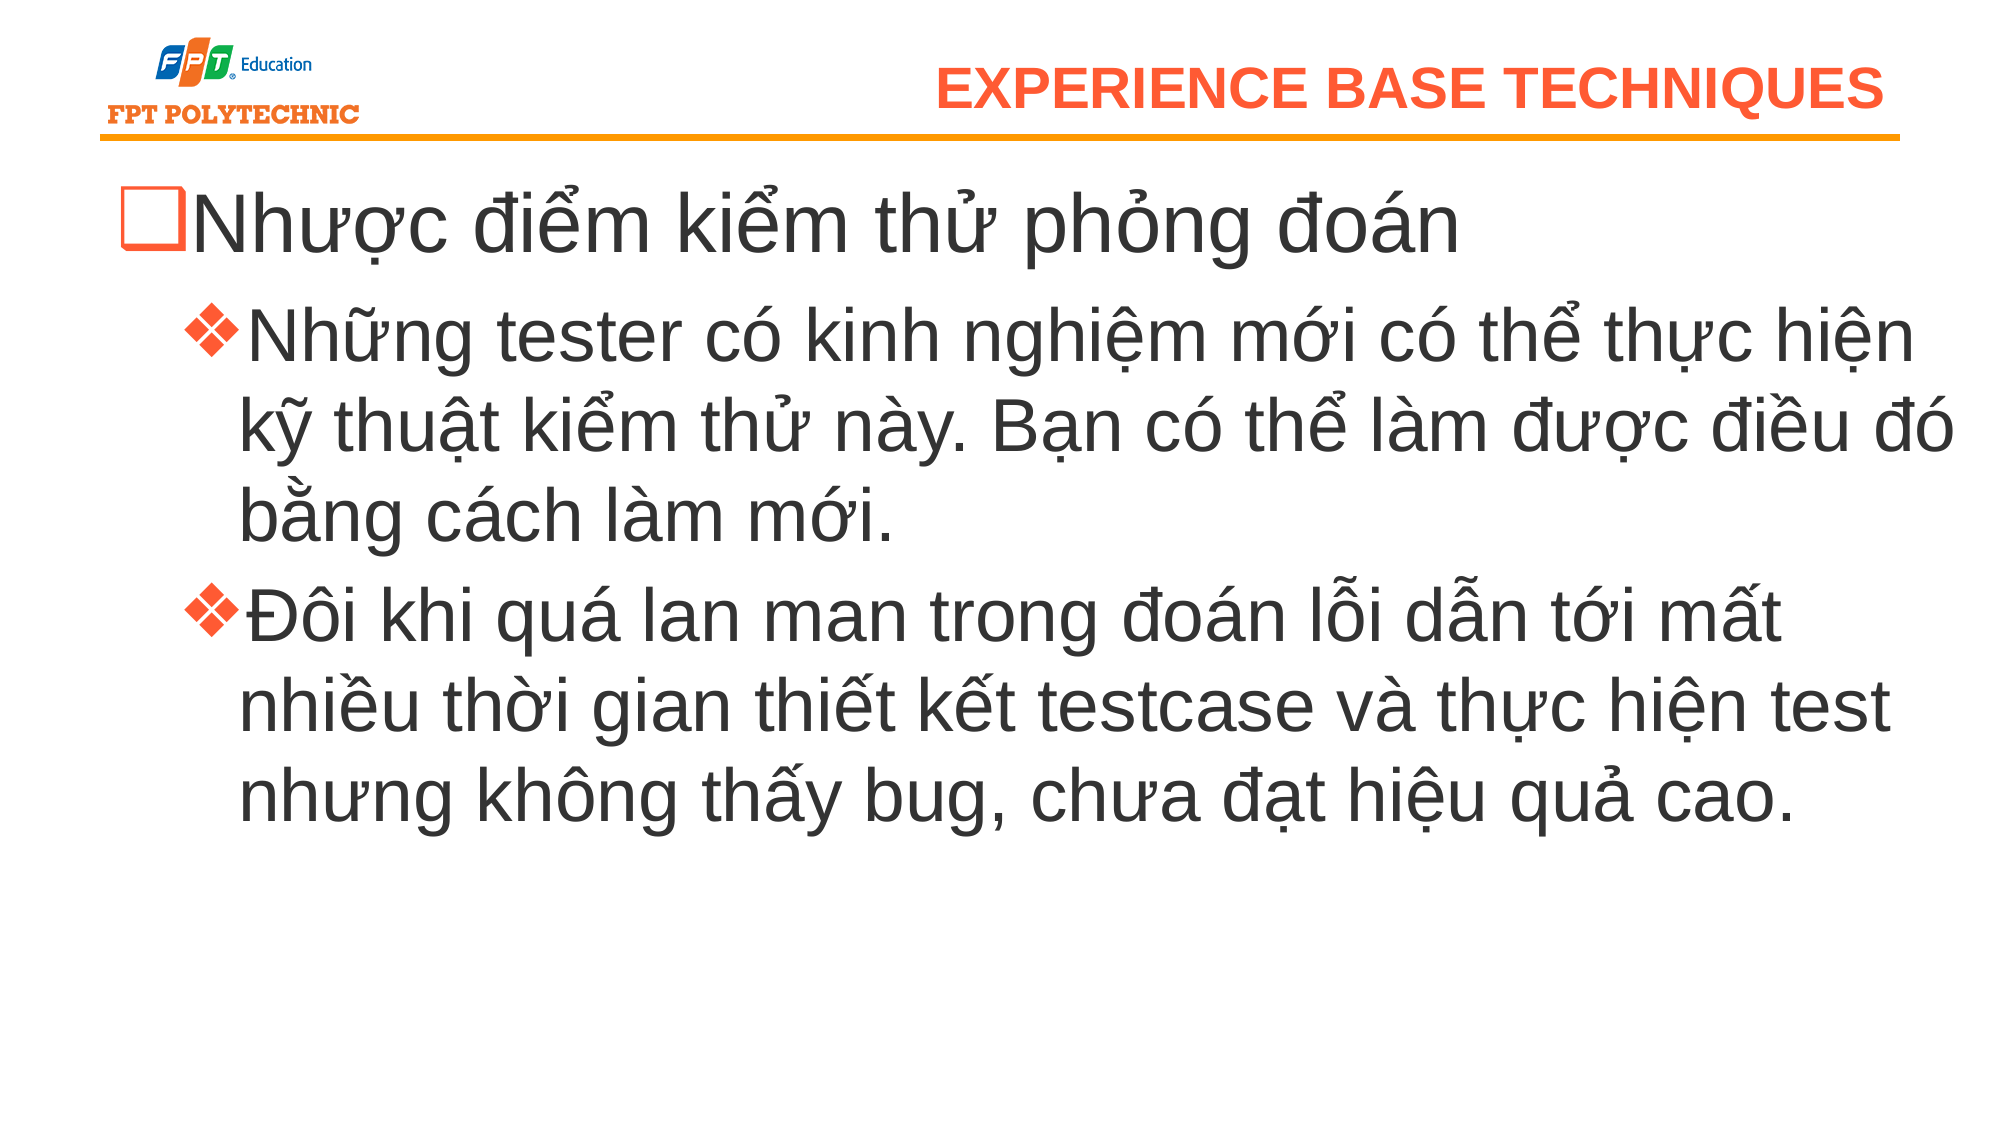

# experience base techniques
Nhược điểm kiểm thử phỏng đoán
Những tester có kinh nghiệm mới có thể thực hiện kỹ thuật kiểm thử này. Bạn có thể làm được điều đó bằng cách làm mới.
Đôi khi quá lan man trong đoán lỗi dẫn tới mất nhiều thời gian thiết kết testcase và thực hiện test nhưng không thấy bug, chưa đạt hiệu quả cao.